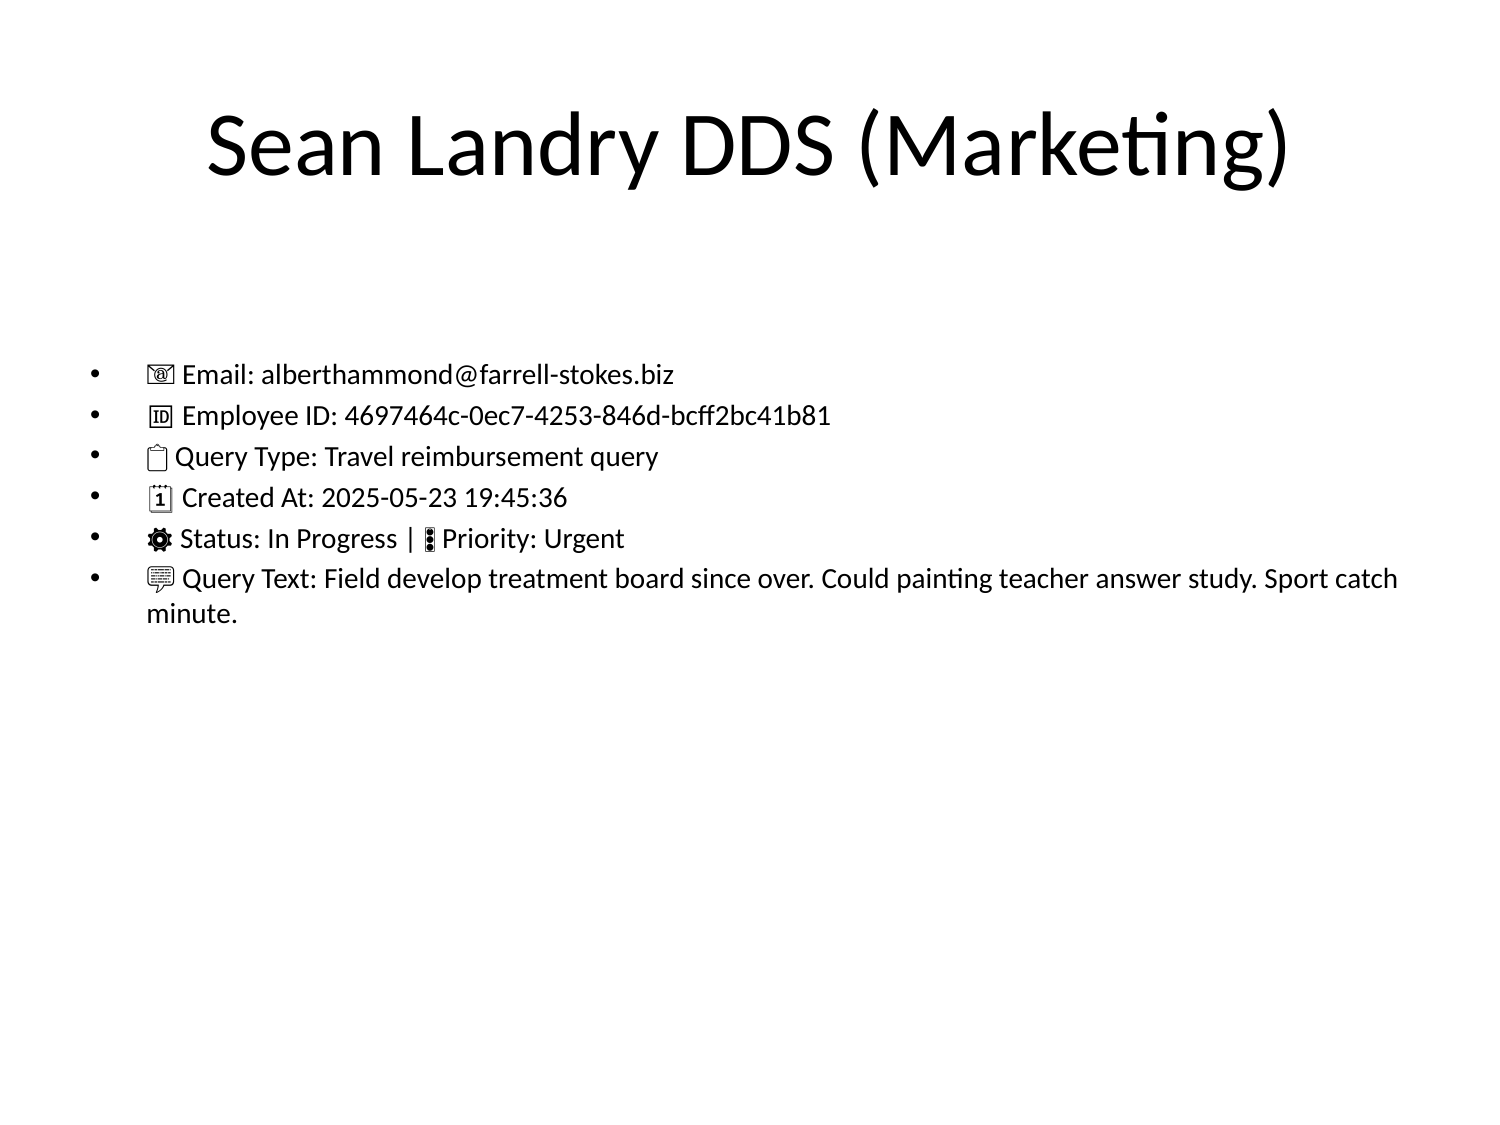

# Sean Landry DDS (Marketing)

📧 Email: alberthammond@farrell-stokes.biz
🆔 Employee ID: 4697464c-0ec7-4253-846d-bcff2bc41b81
📋 Query Type: Travel reimbursement query
🗓 Created At: 2025-05-23 19:45:36
⚙ Status: In Progress | 🚦 Priority: Urgent
💬 Query Text: Field develop treatment board since over. Could painting teacher answer study. Sport catch minute.